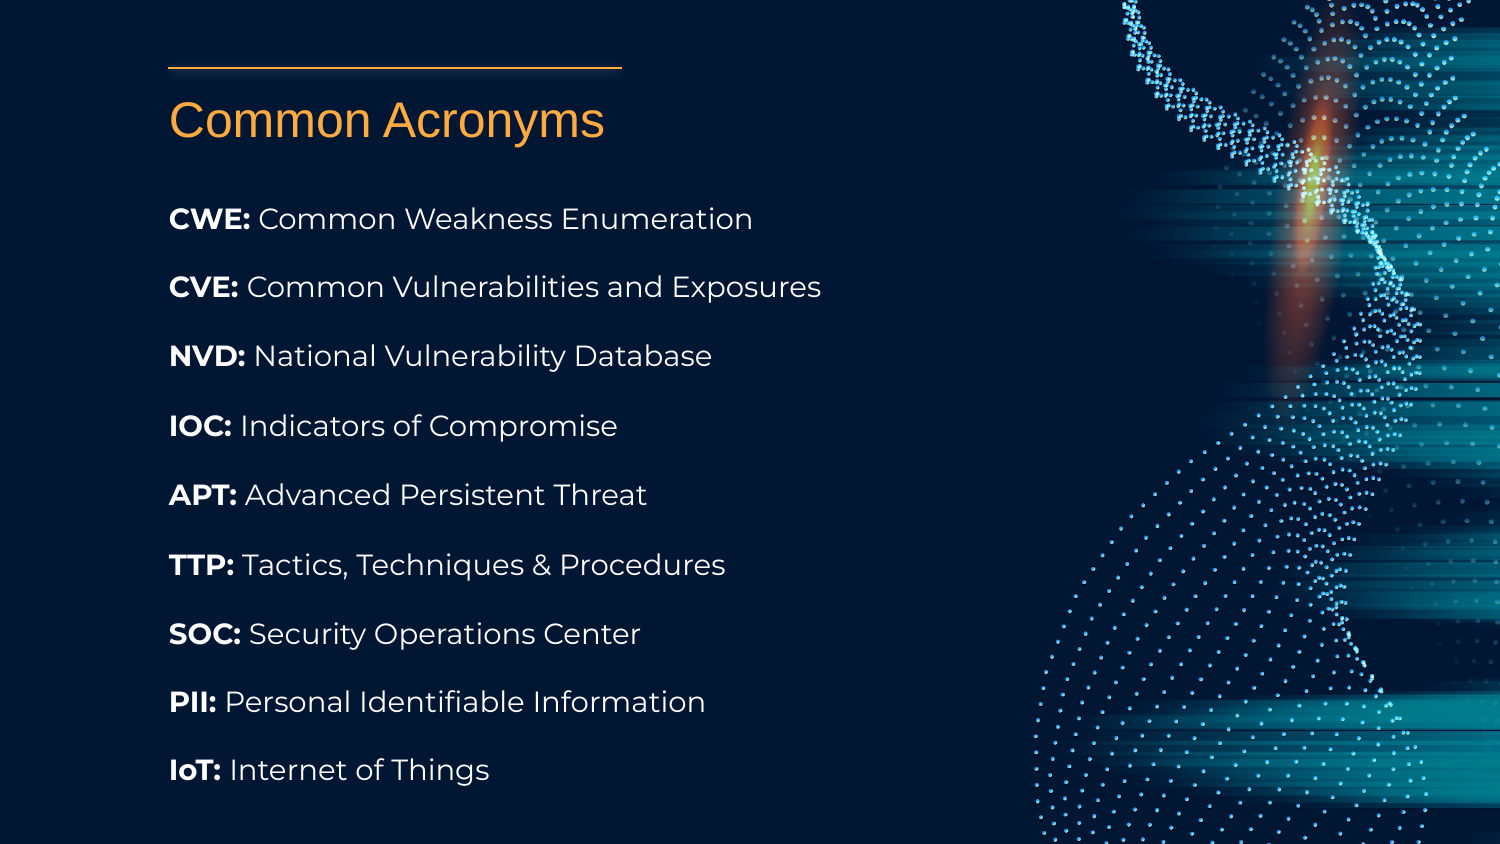

# Common Acronyms
CWE: Common Weakness Enumeration
CVE: Common Vulnerabilities and Exposures
NVD: National Vulnerability Database
IOC: Indicators of Compromise
APT: Advanced Persistent Threat
TTP: Tactics, Techniques & Procedures
SOC: Security Operations Center
PII: Personal Identifiable Information
IoT: Internet of Things